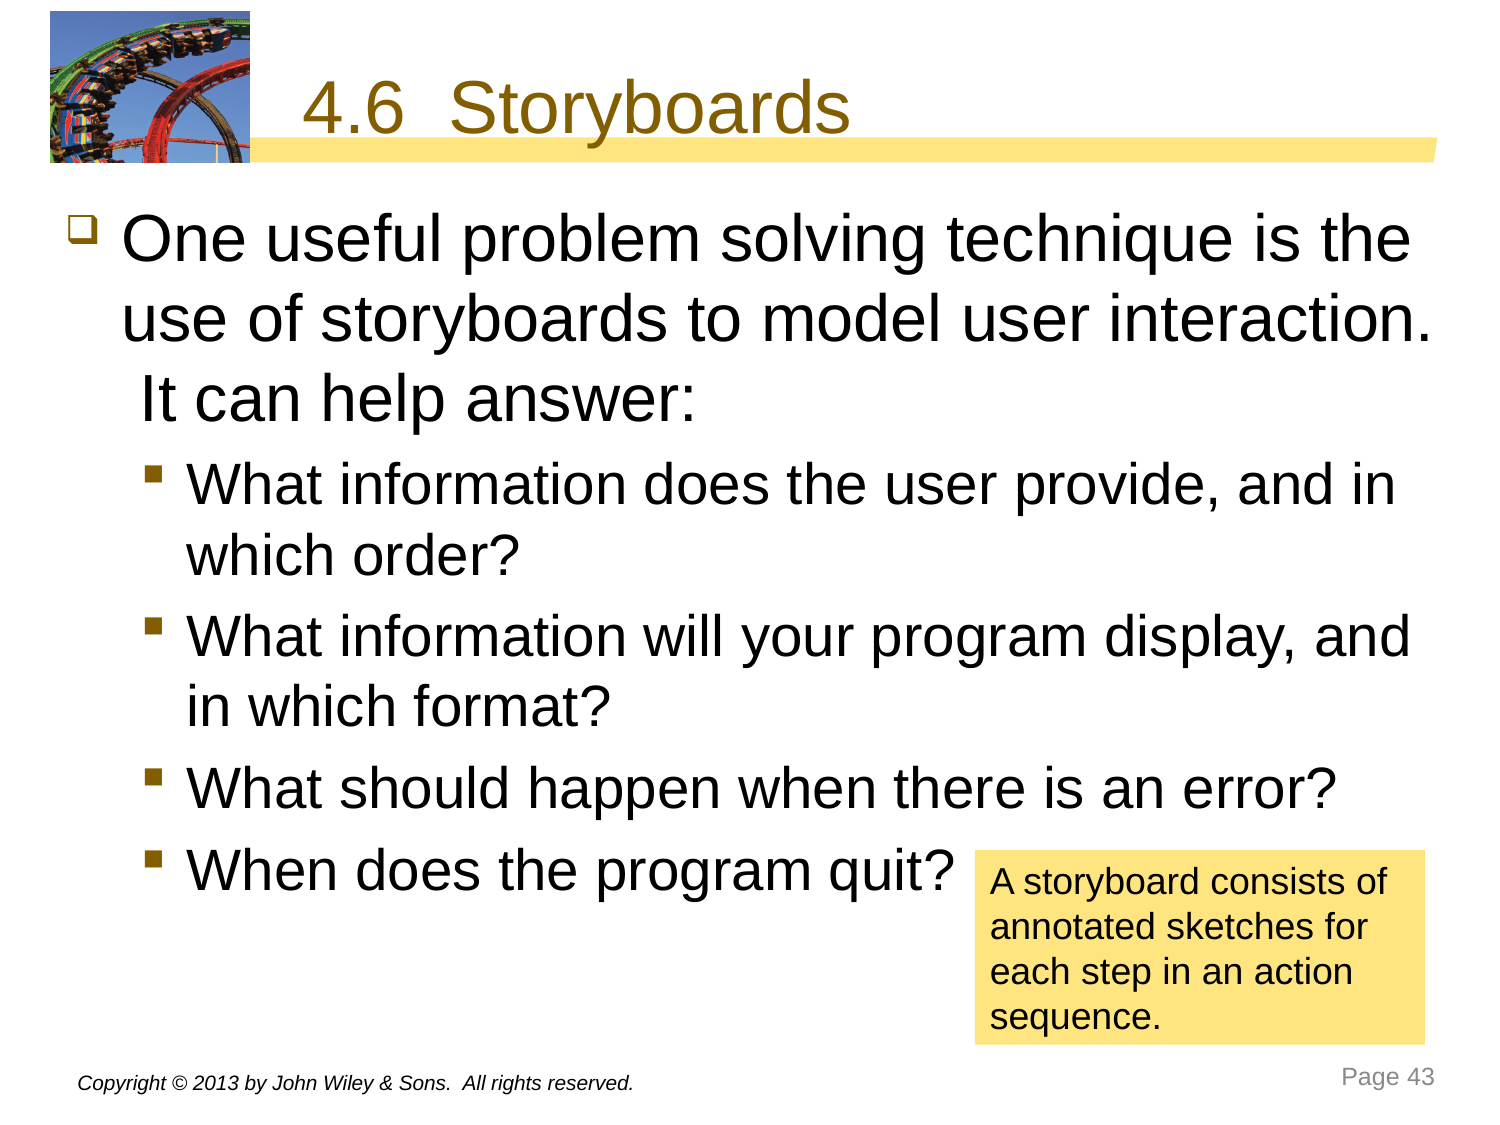

# 4.6  Storyboards
One useful problem solving technique is the use of storyboards to model user interaction.  It can help answer:
What information does the user provide, and in which order?
What information will your program display, and in which format?
What should happen when there is an error?
When does the program quit?
A storyboard consists of annotated sketches for each step in an action
sequence.

Copyright © 2013 by John Wiley & Sons.  All rights reserved.
Page 43